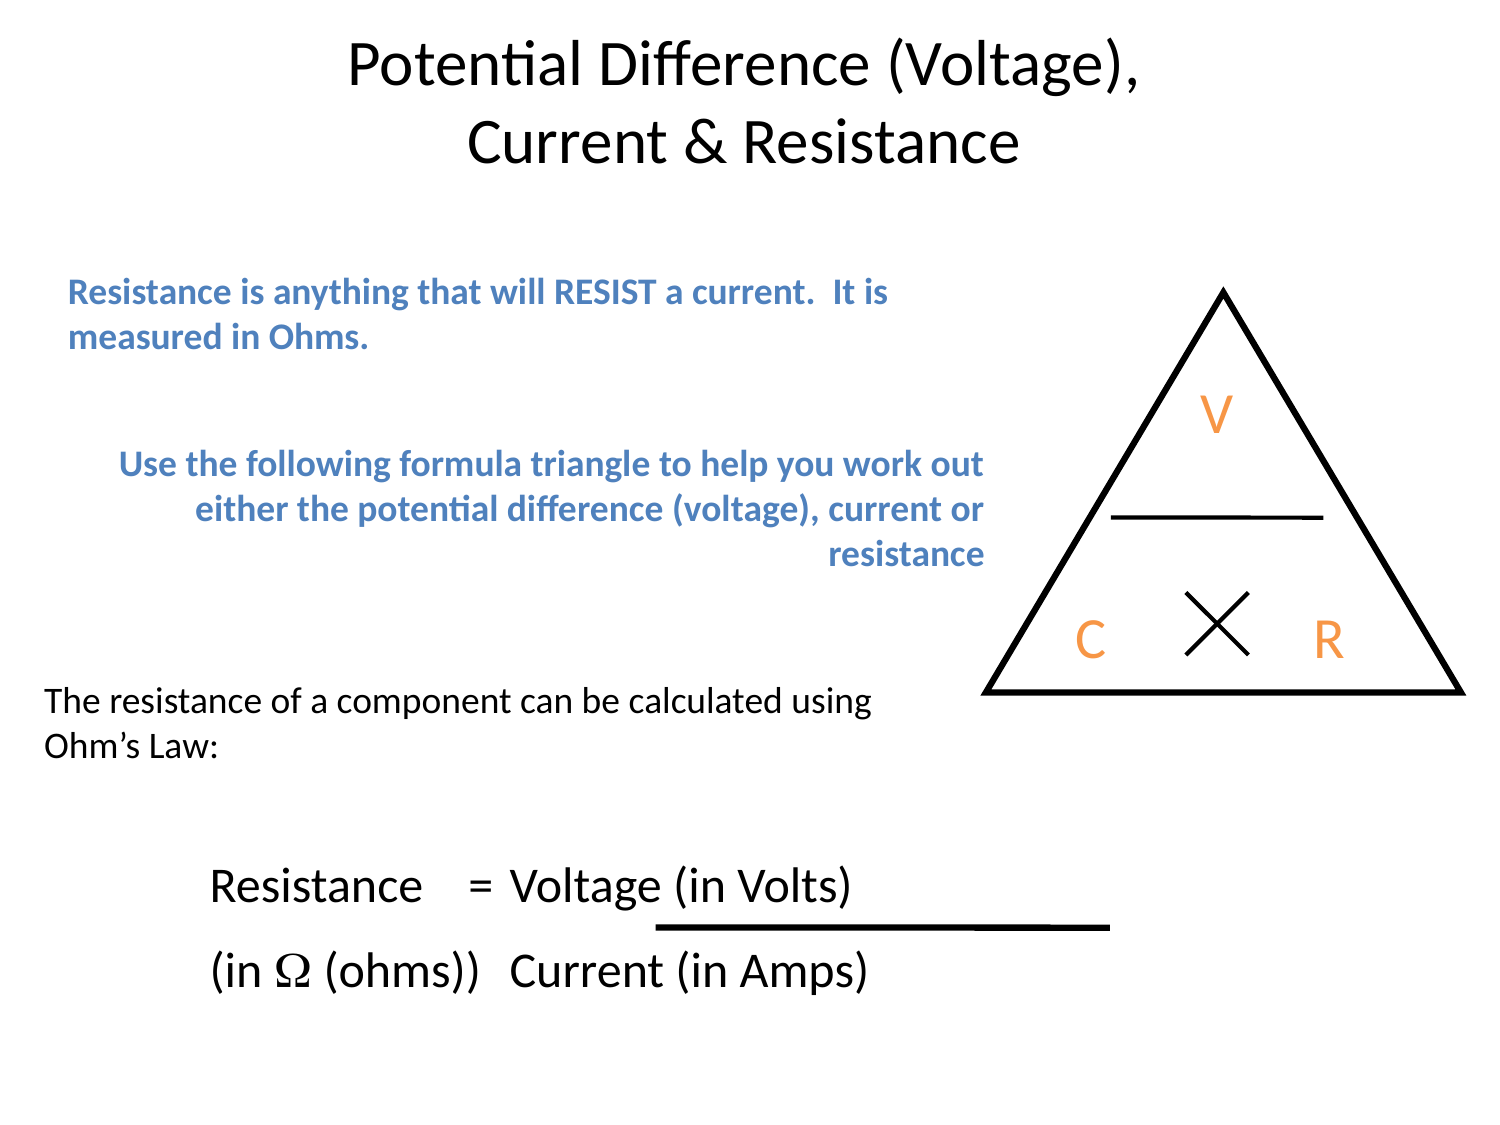

# Potential Difference (Voltage), Current & Resistance

Resistance is anything that will RESIST a current.  It is measured in Ohms.

Use the following formula triangle to help you work out either the potential difference (voltage), current or resistance

V

C

R
The resistance of a component can be calculated using Ohm’s Law:
Resistance    = 	Voltage (in Volts)
(in Ω (ohms))	Current (in Amps)